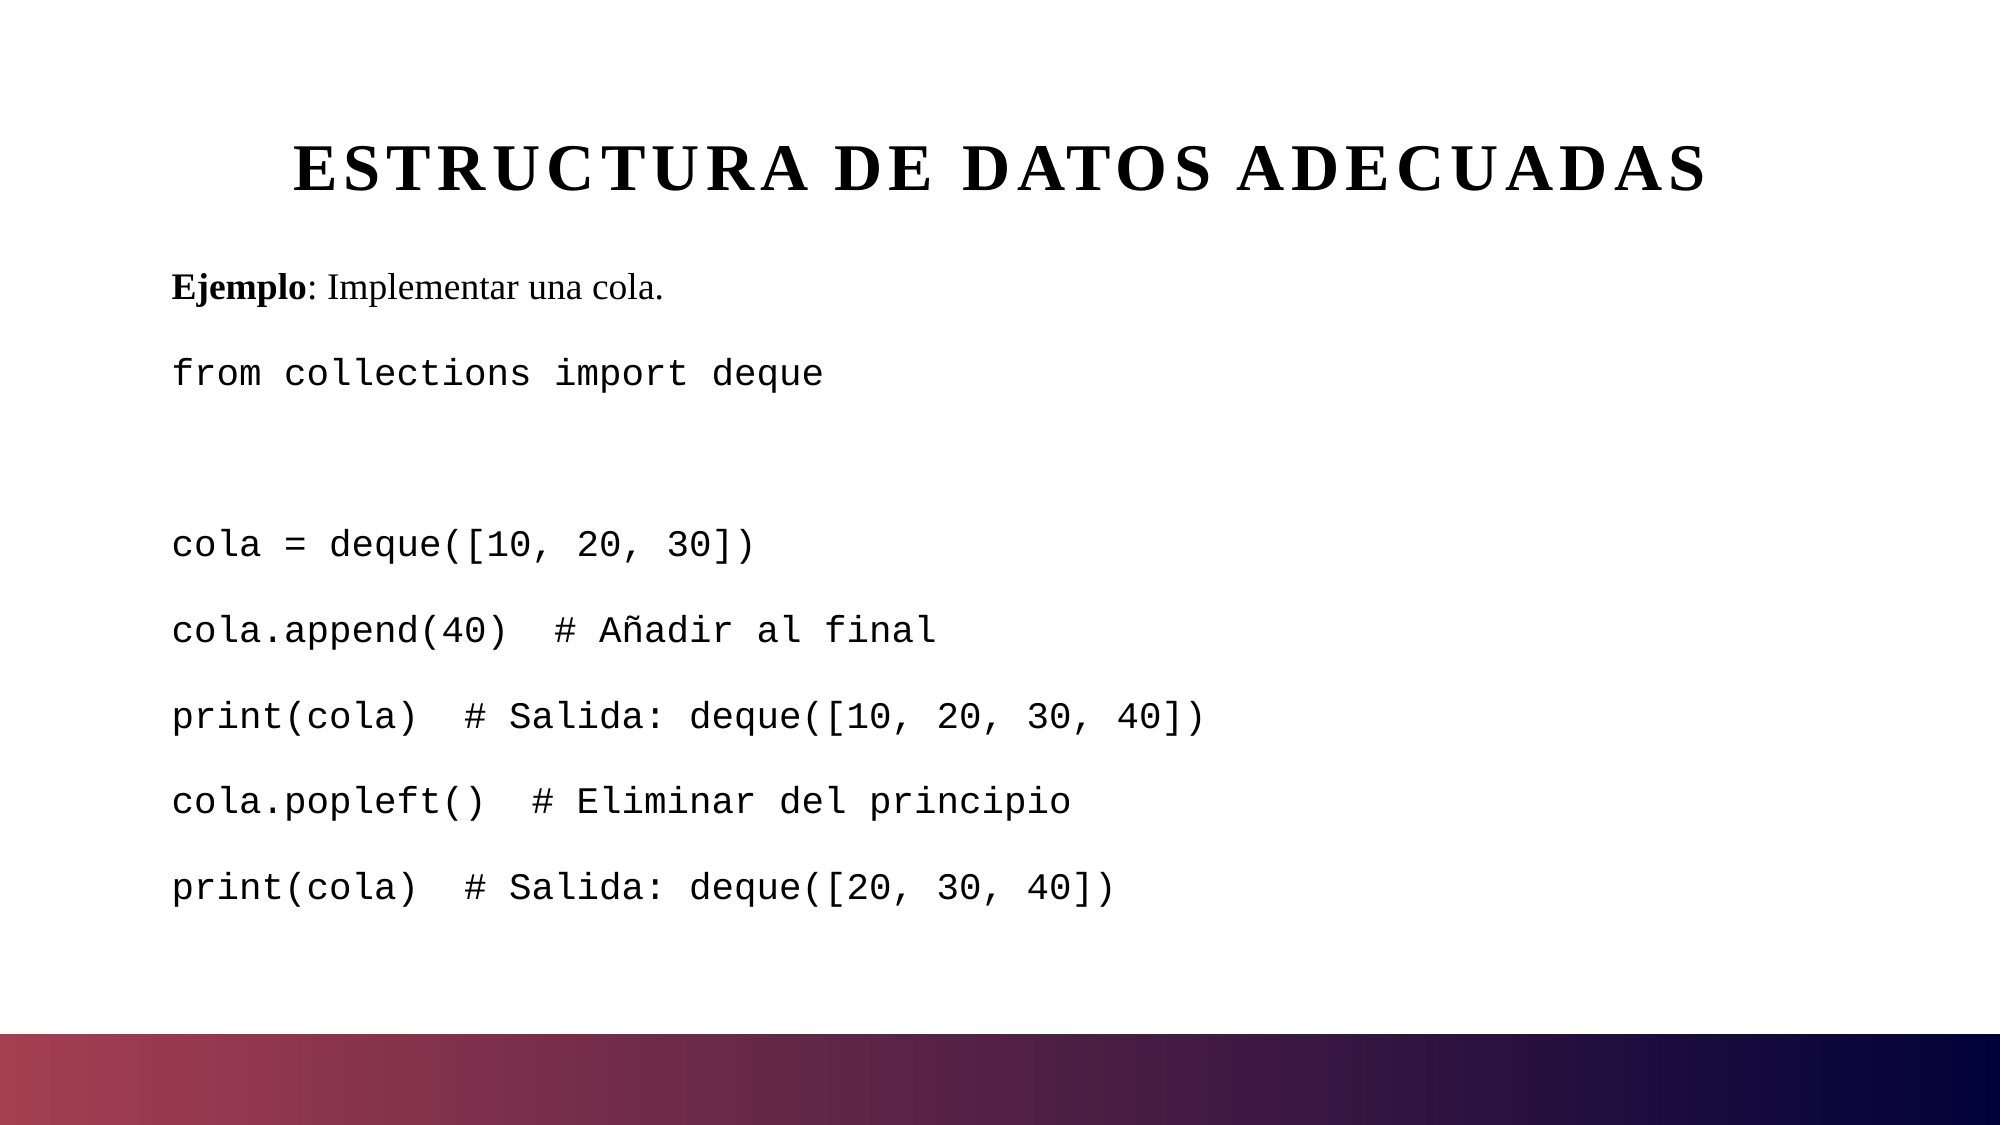

# Estructura de datos adecuadas
Ejemplo: Implementar una cola.
from collections import deque

cola = deque([10, 20, 30])
cola.append(40)  # Añadir al final
print(cola)  # Salida: deque([10, 20, 30, 40])
cola.popleft()  # Eliminar del principio
print(cola)  # Salida: deque([20, 30, 40])